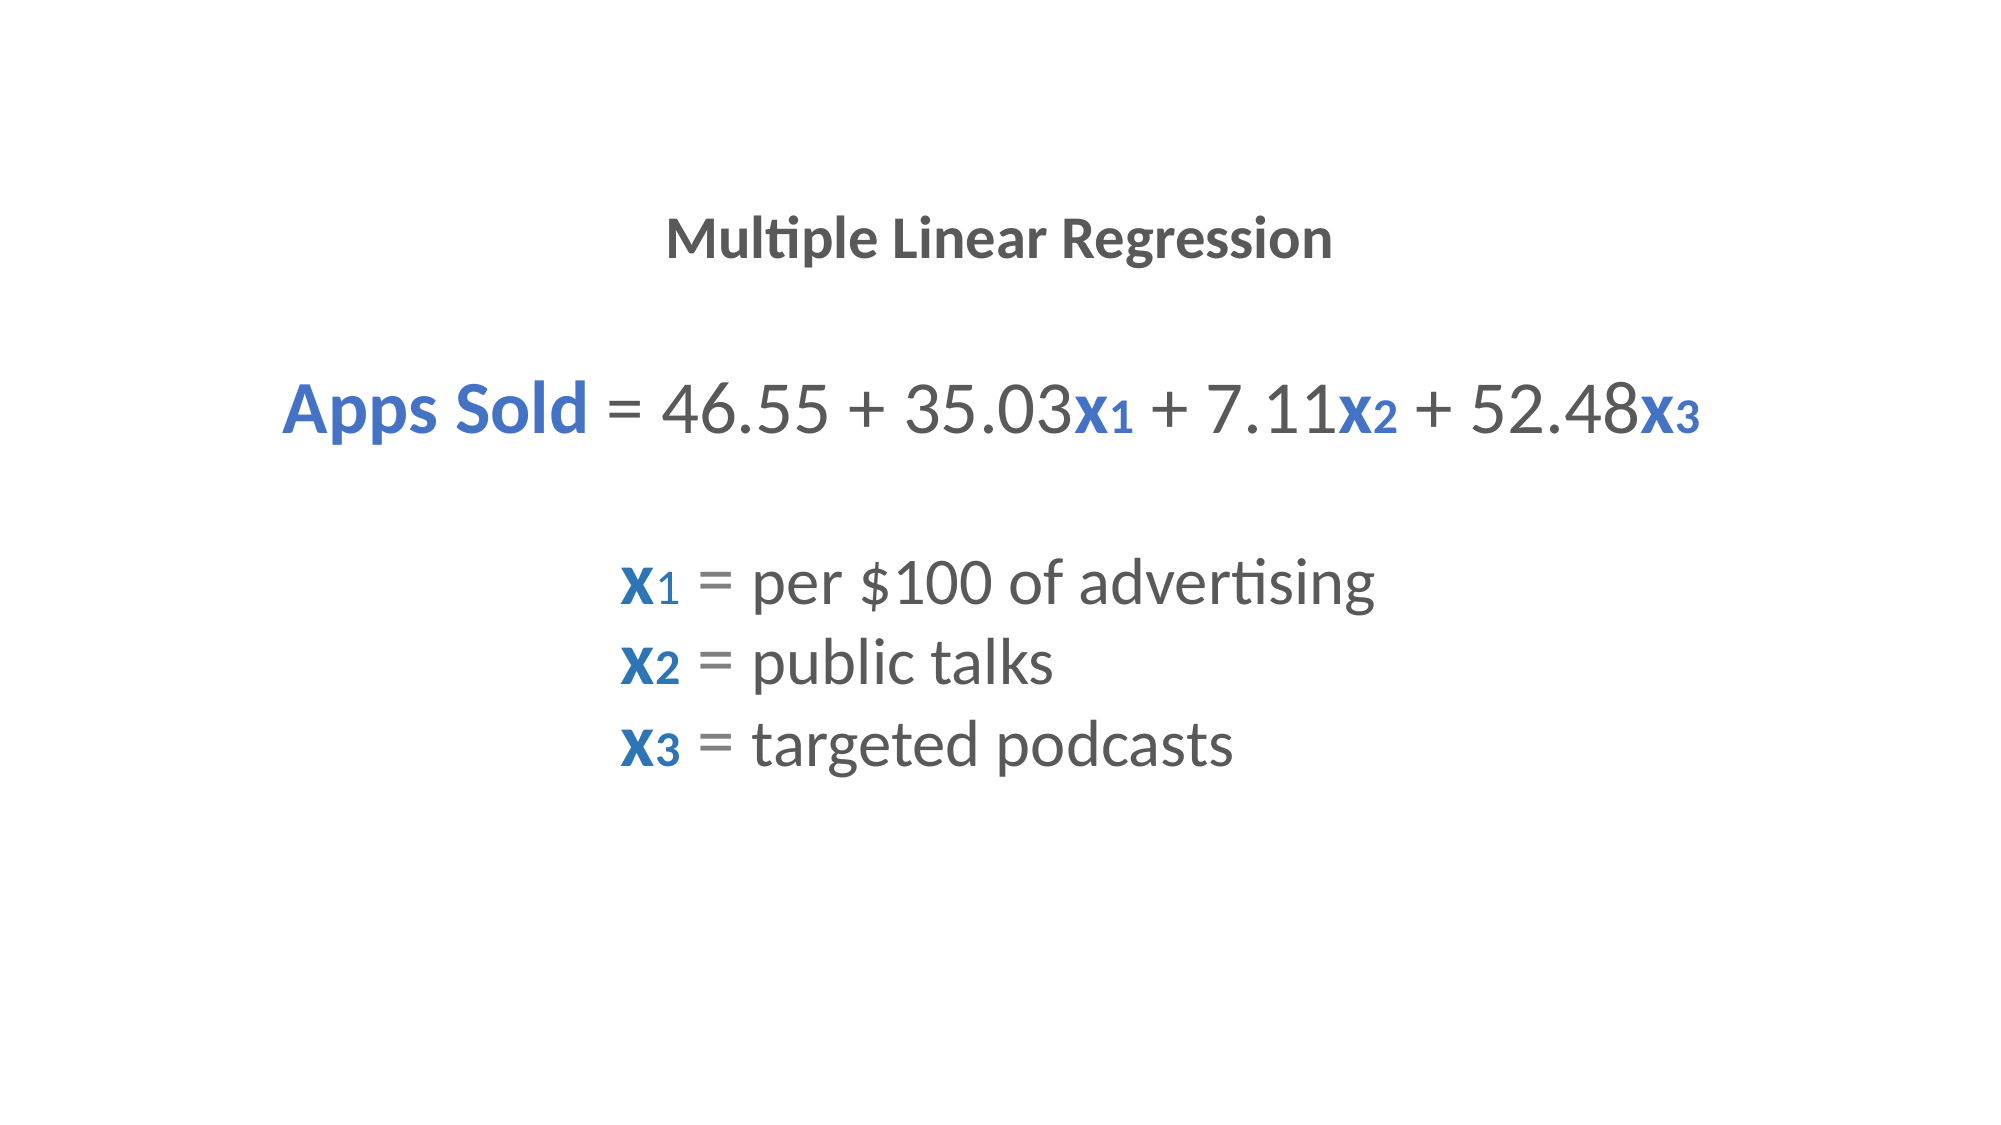

Multiple Linear Regression
Apps Sold = 46.55 + 35.03x1 + 7.11x2 + 52.48x3
x1 = per $100 of advertising
x2 = public talks
x3 = targeted podcasts